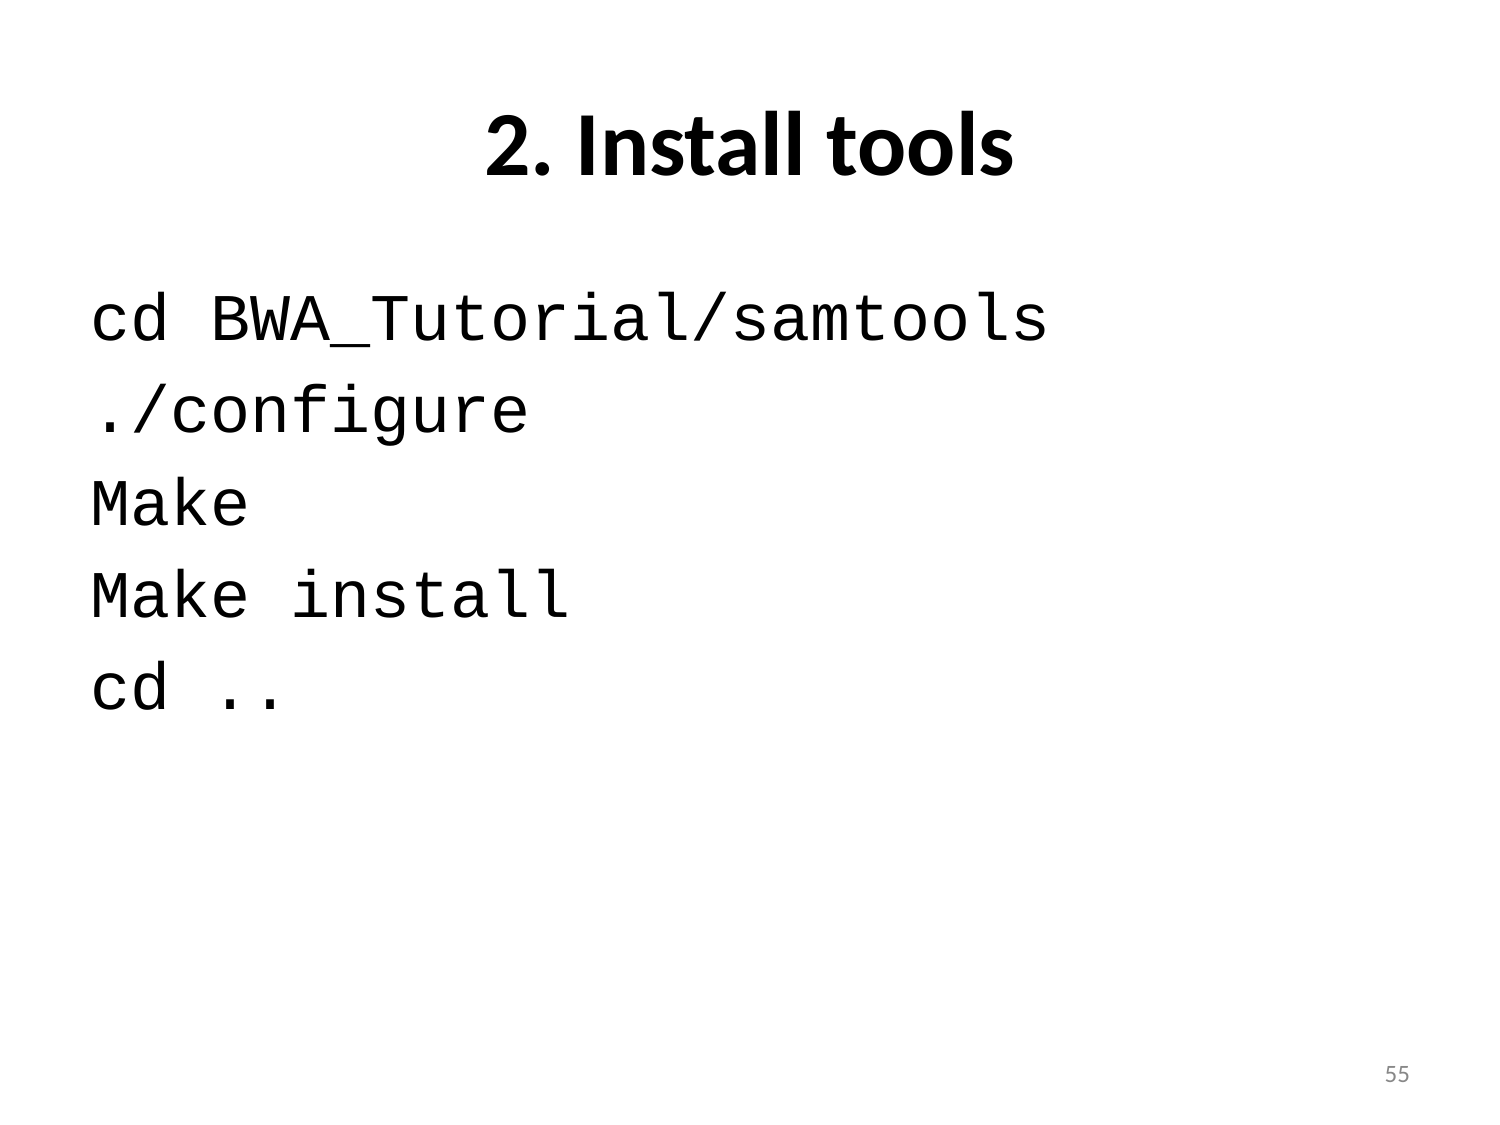

# 2. Install tools
cd BWA_Tutorial/samtools
./configure
Make
Make install
cd ..

55